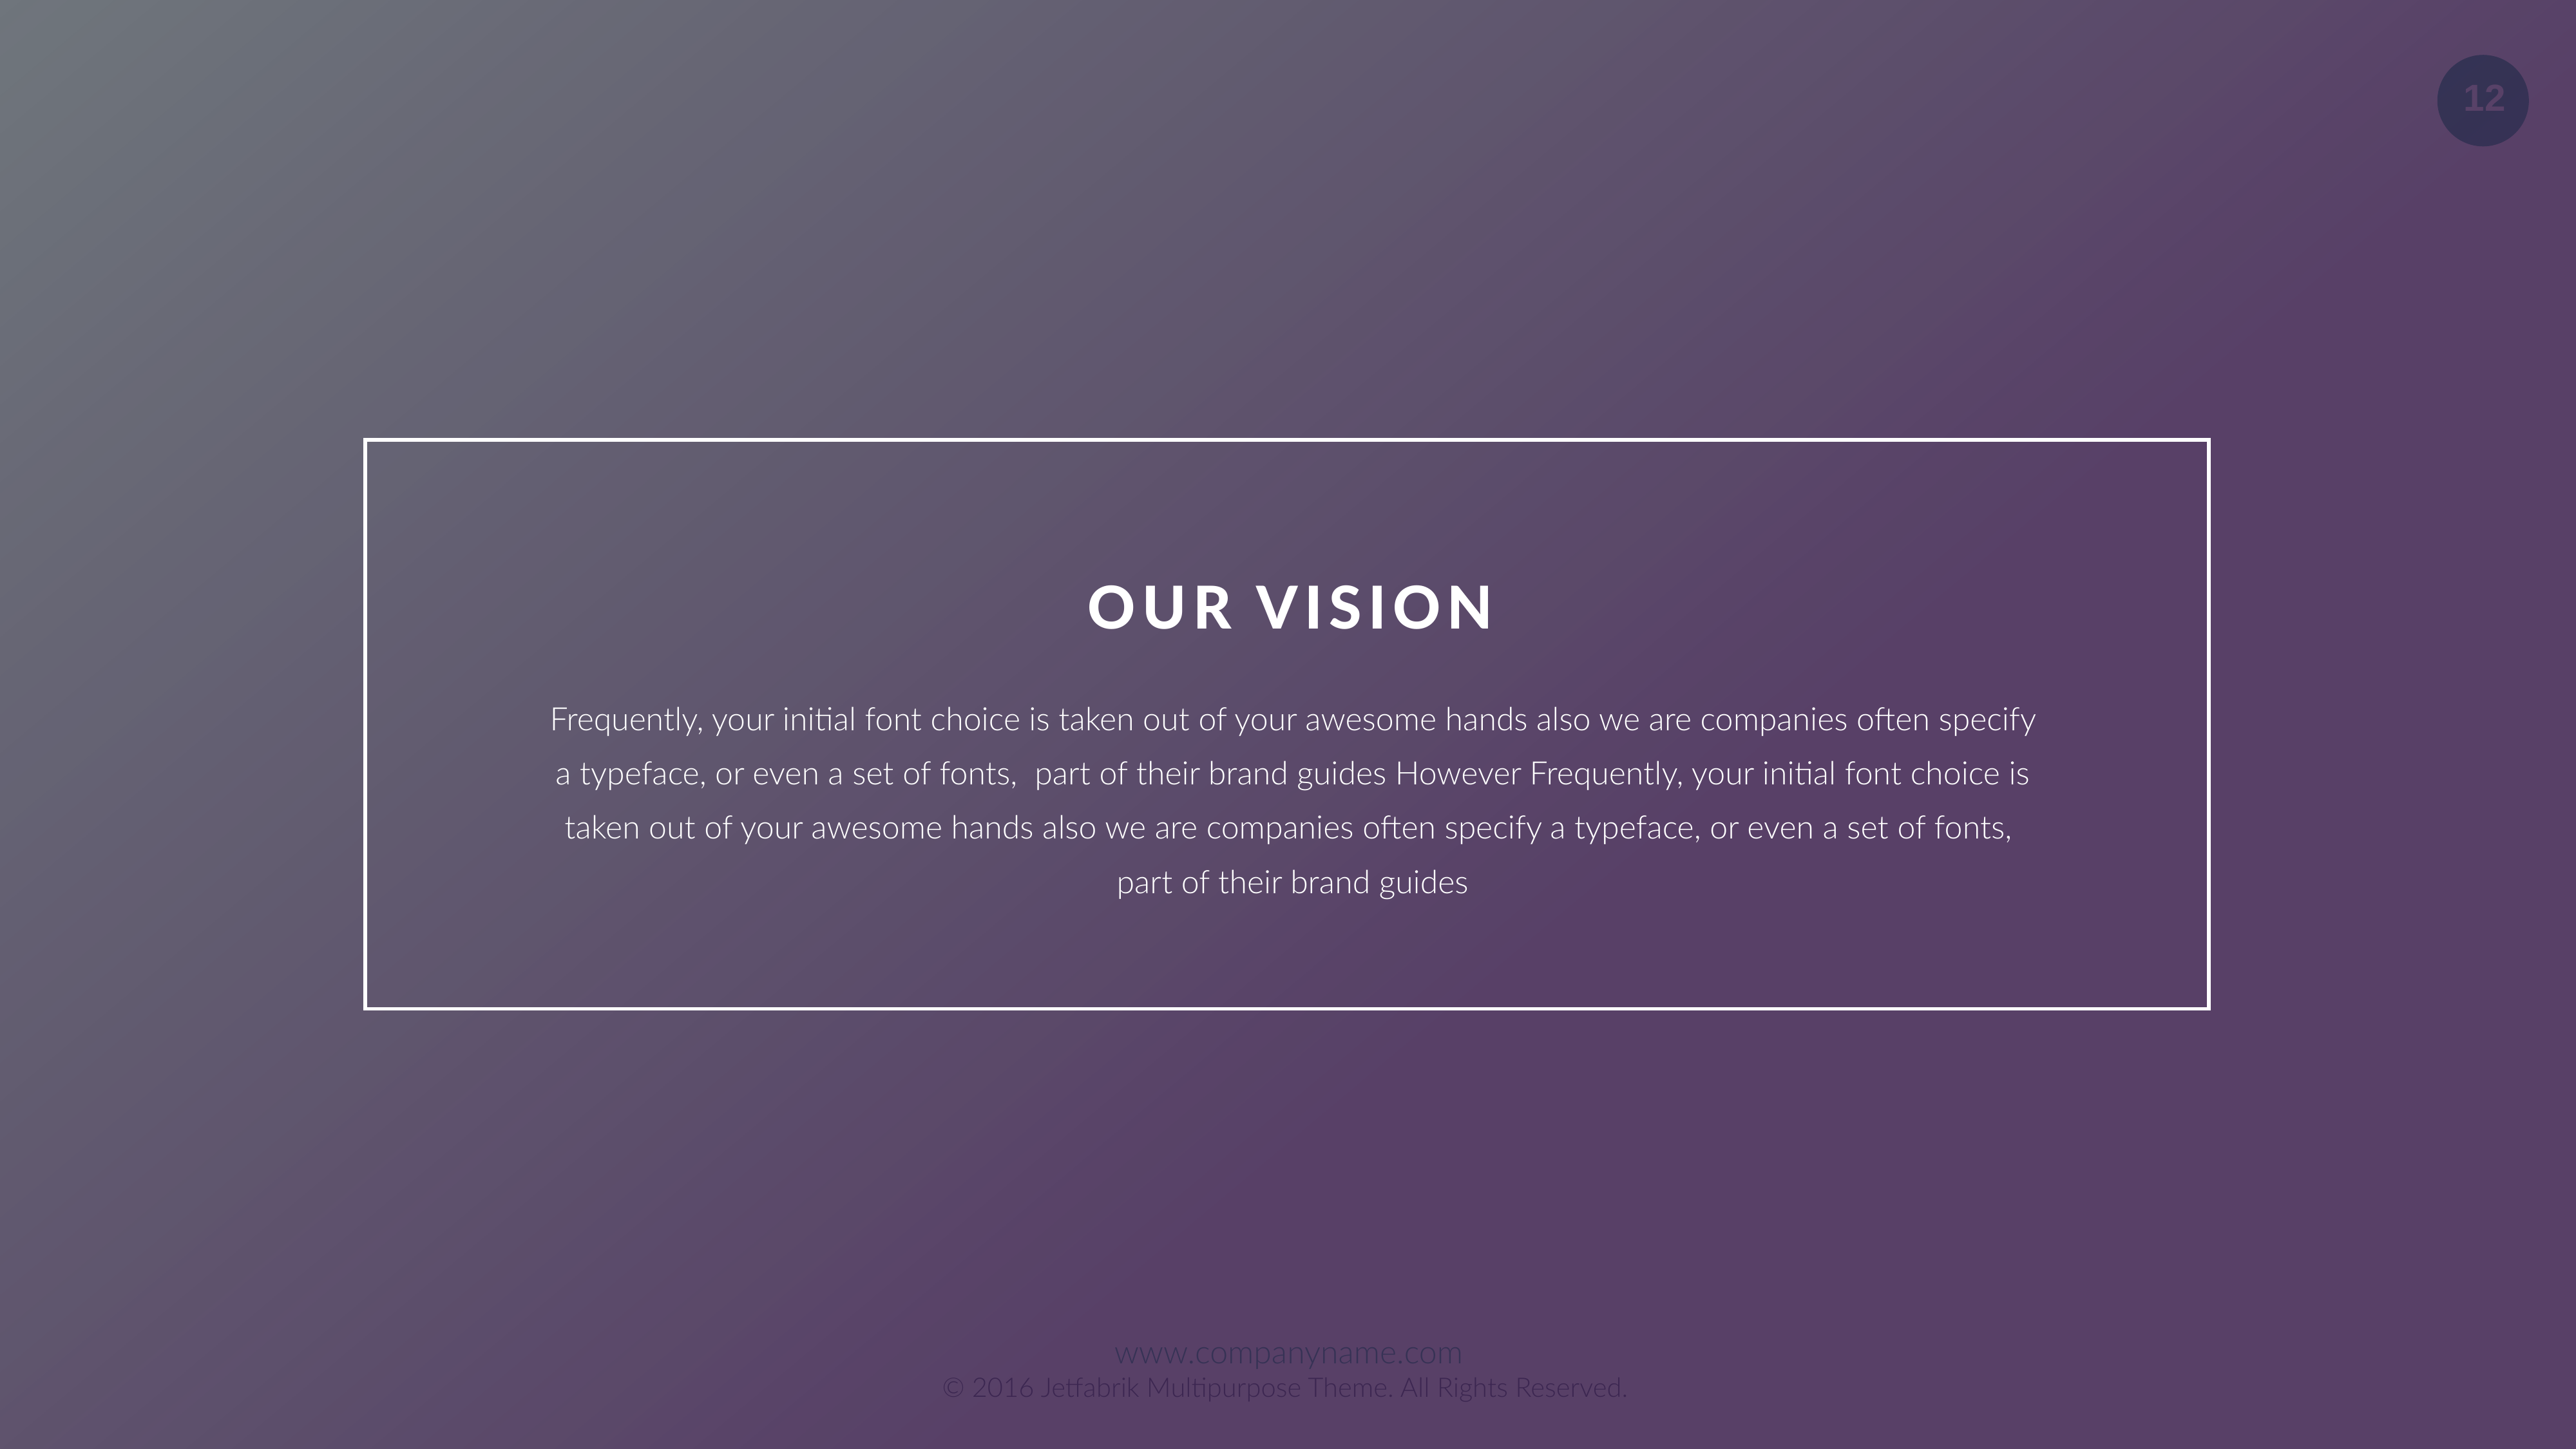

OUR VISION
Frequently, your initial font choice is taken out of your awesome hands also we are companies often specify a typeface, or even a set of fonts,  part of their brand guides However Frequently, your initial font choice is taken out of your awesome hands also we are companies often specify a typeface, or even a set of fonts,  part of their brand guides